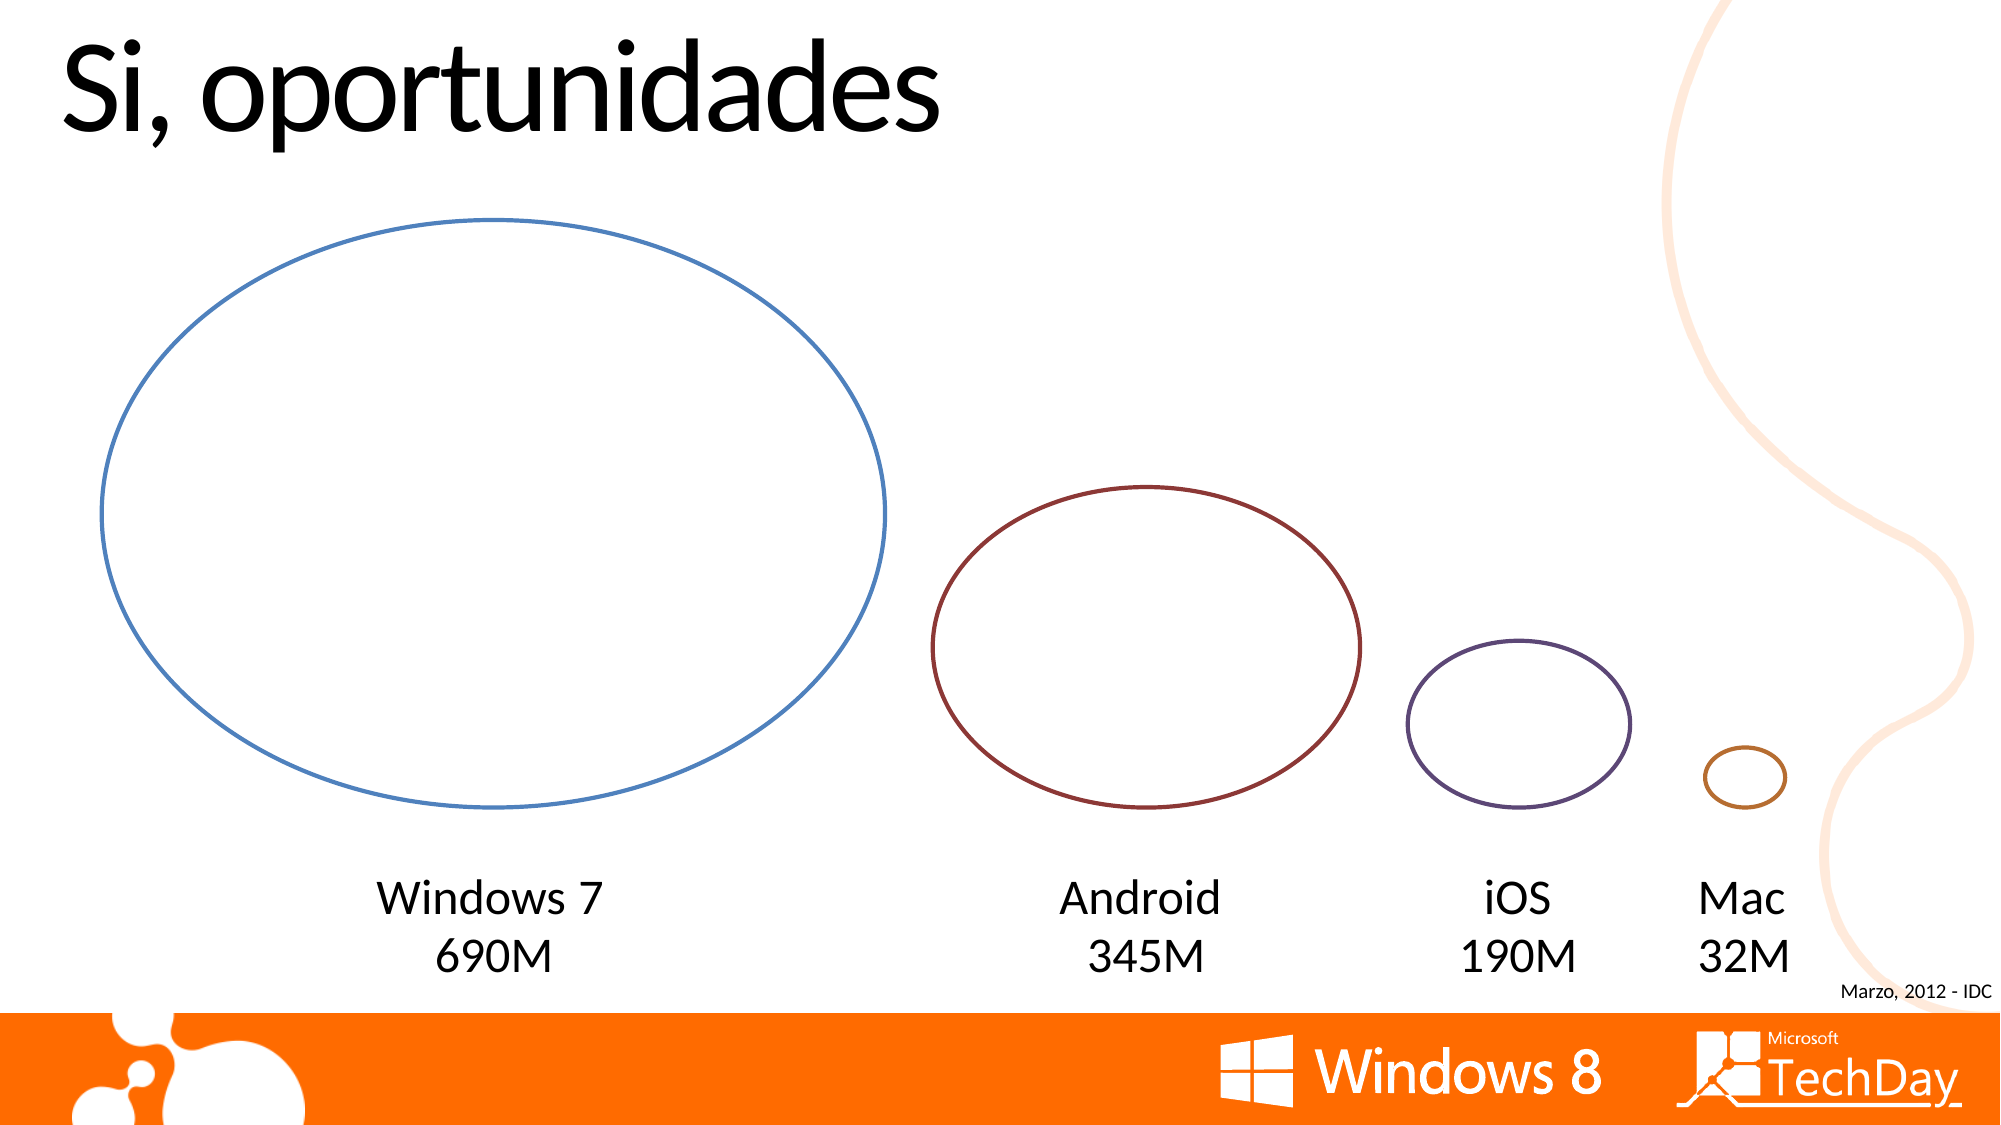

# Si, oportunidades

Windows 7
	690M
Android
	345M
	iOS
190M
Mac
32M
Marzo, 2012 - IDC